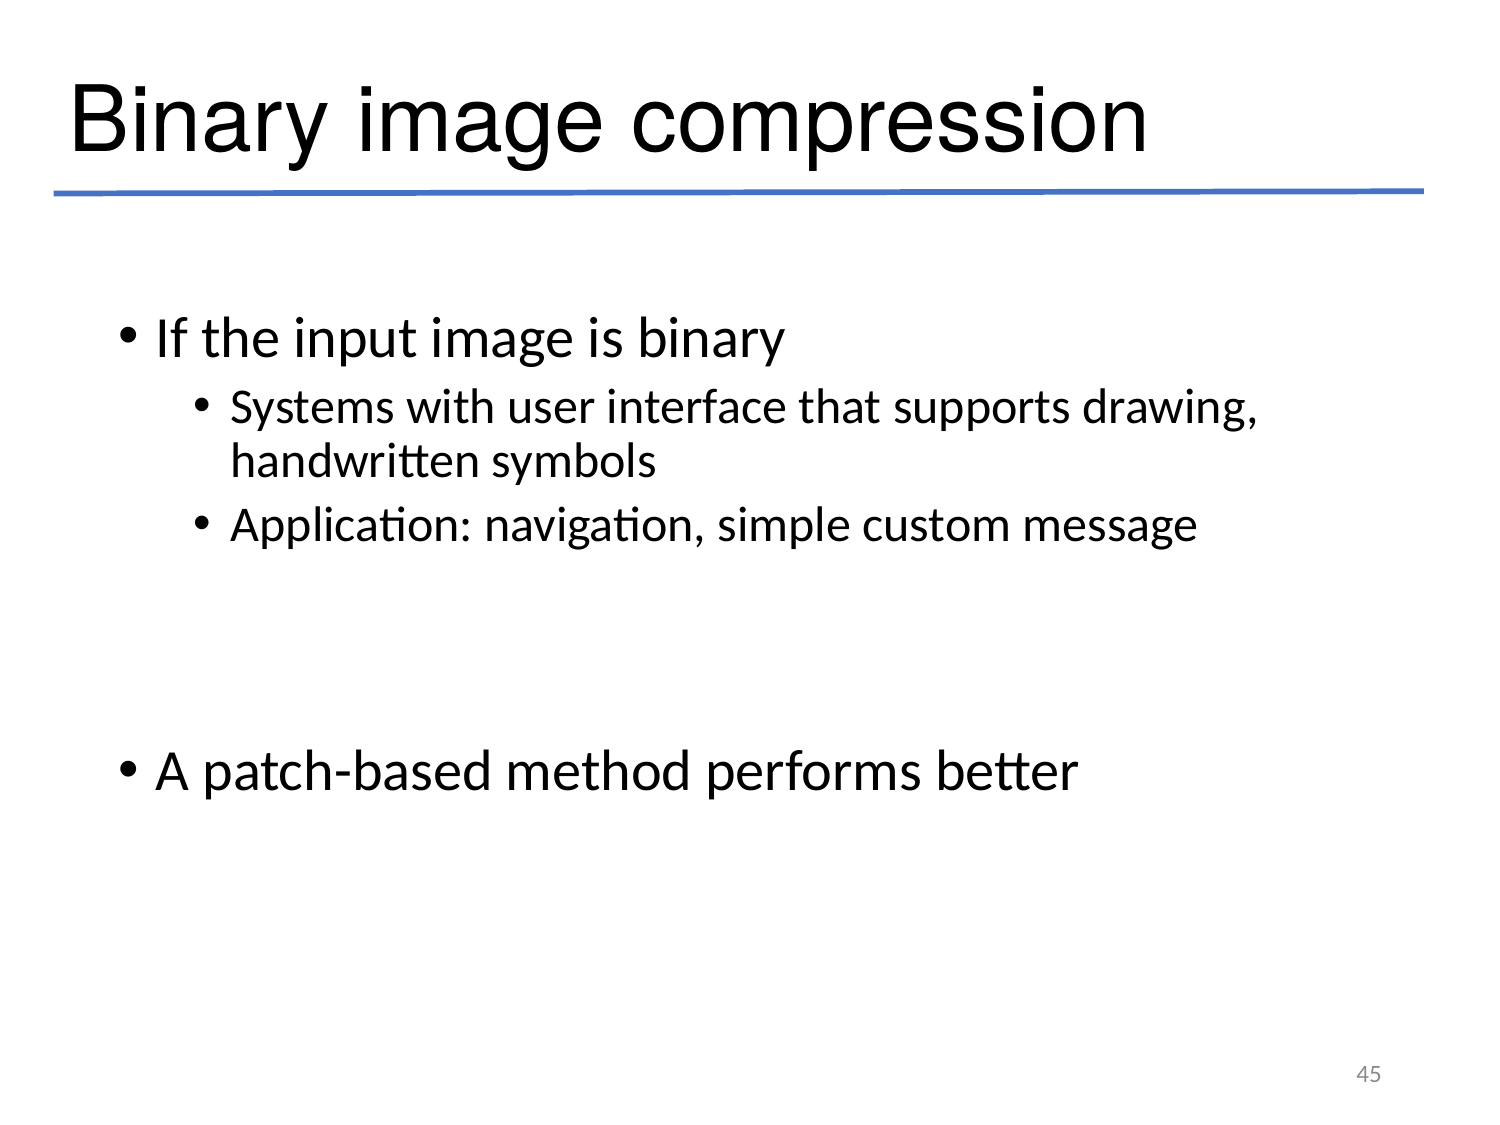

Binary image compression
If the input image is binary
Systems with user interface that supports drawing, handwritten symbols
Application: navigation, simple custom message

A patch-based method performs better
45